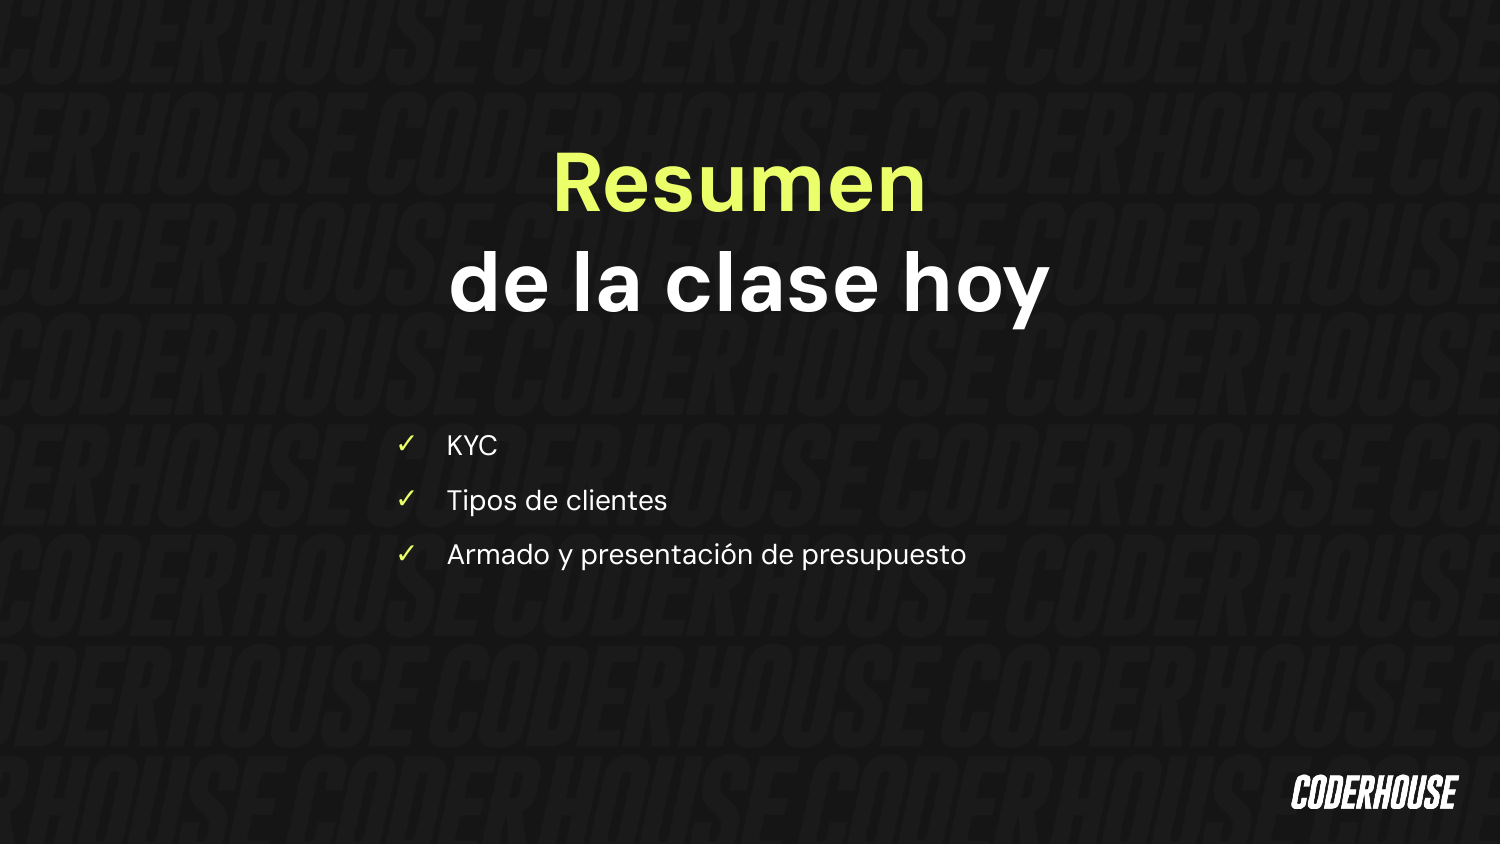

Resumen
de la clase hoy
KYC
Tipos de clientes
Armado y presentación de presupuesto